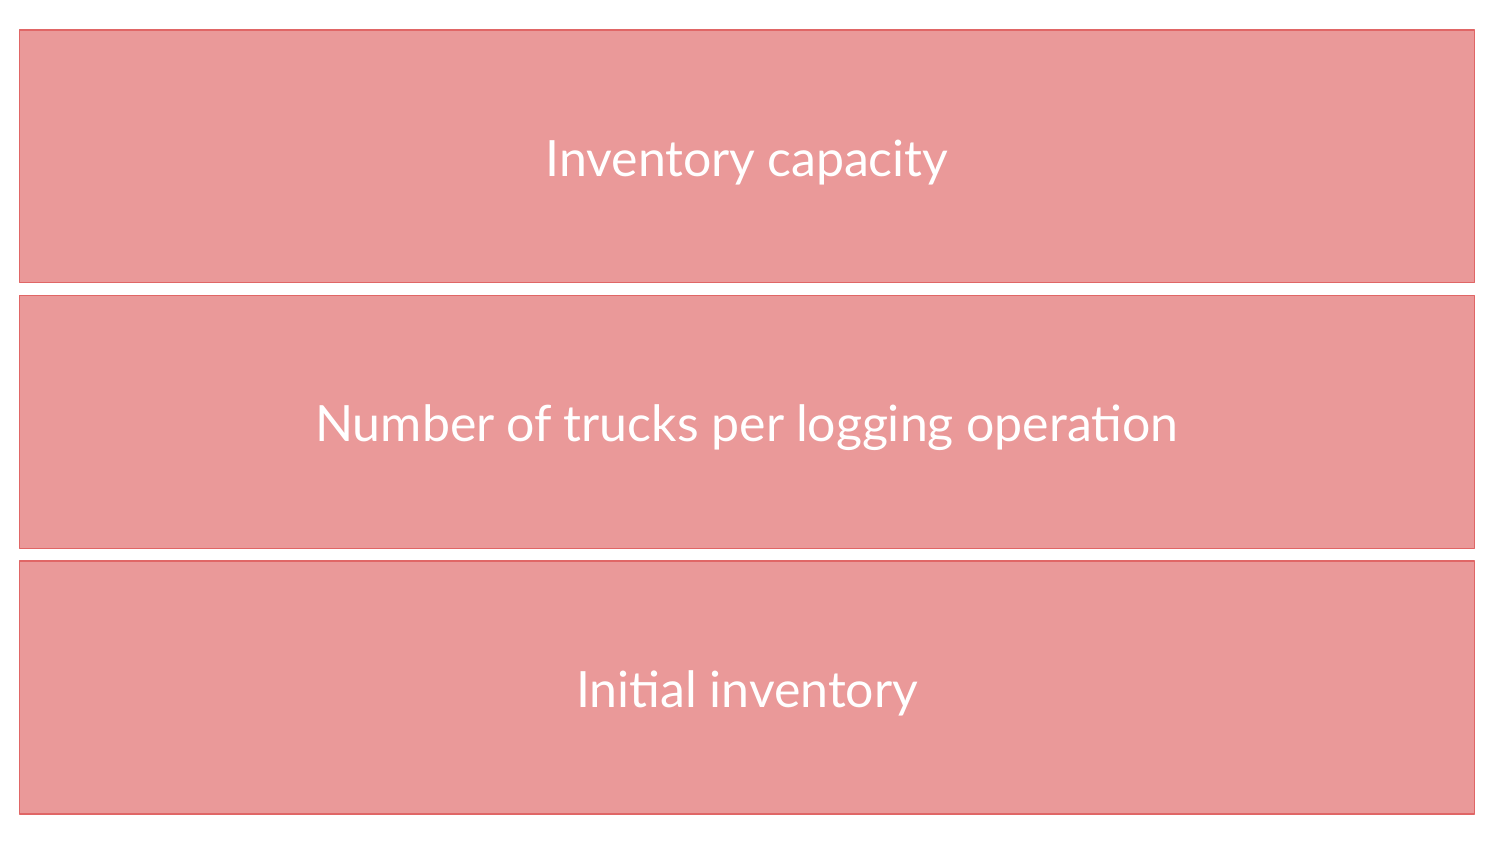

Inventory capacity
Number of trucks per logging operation
Initial inventory